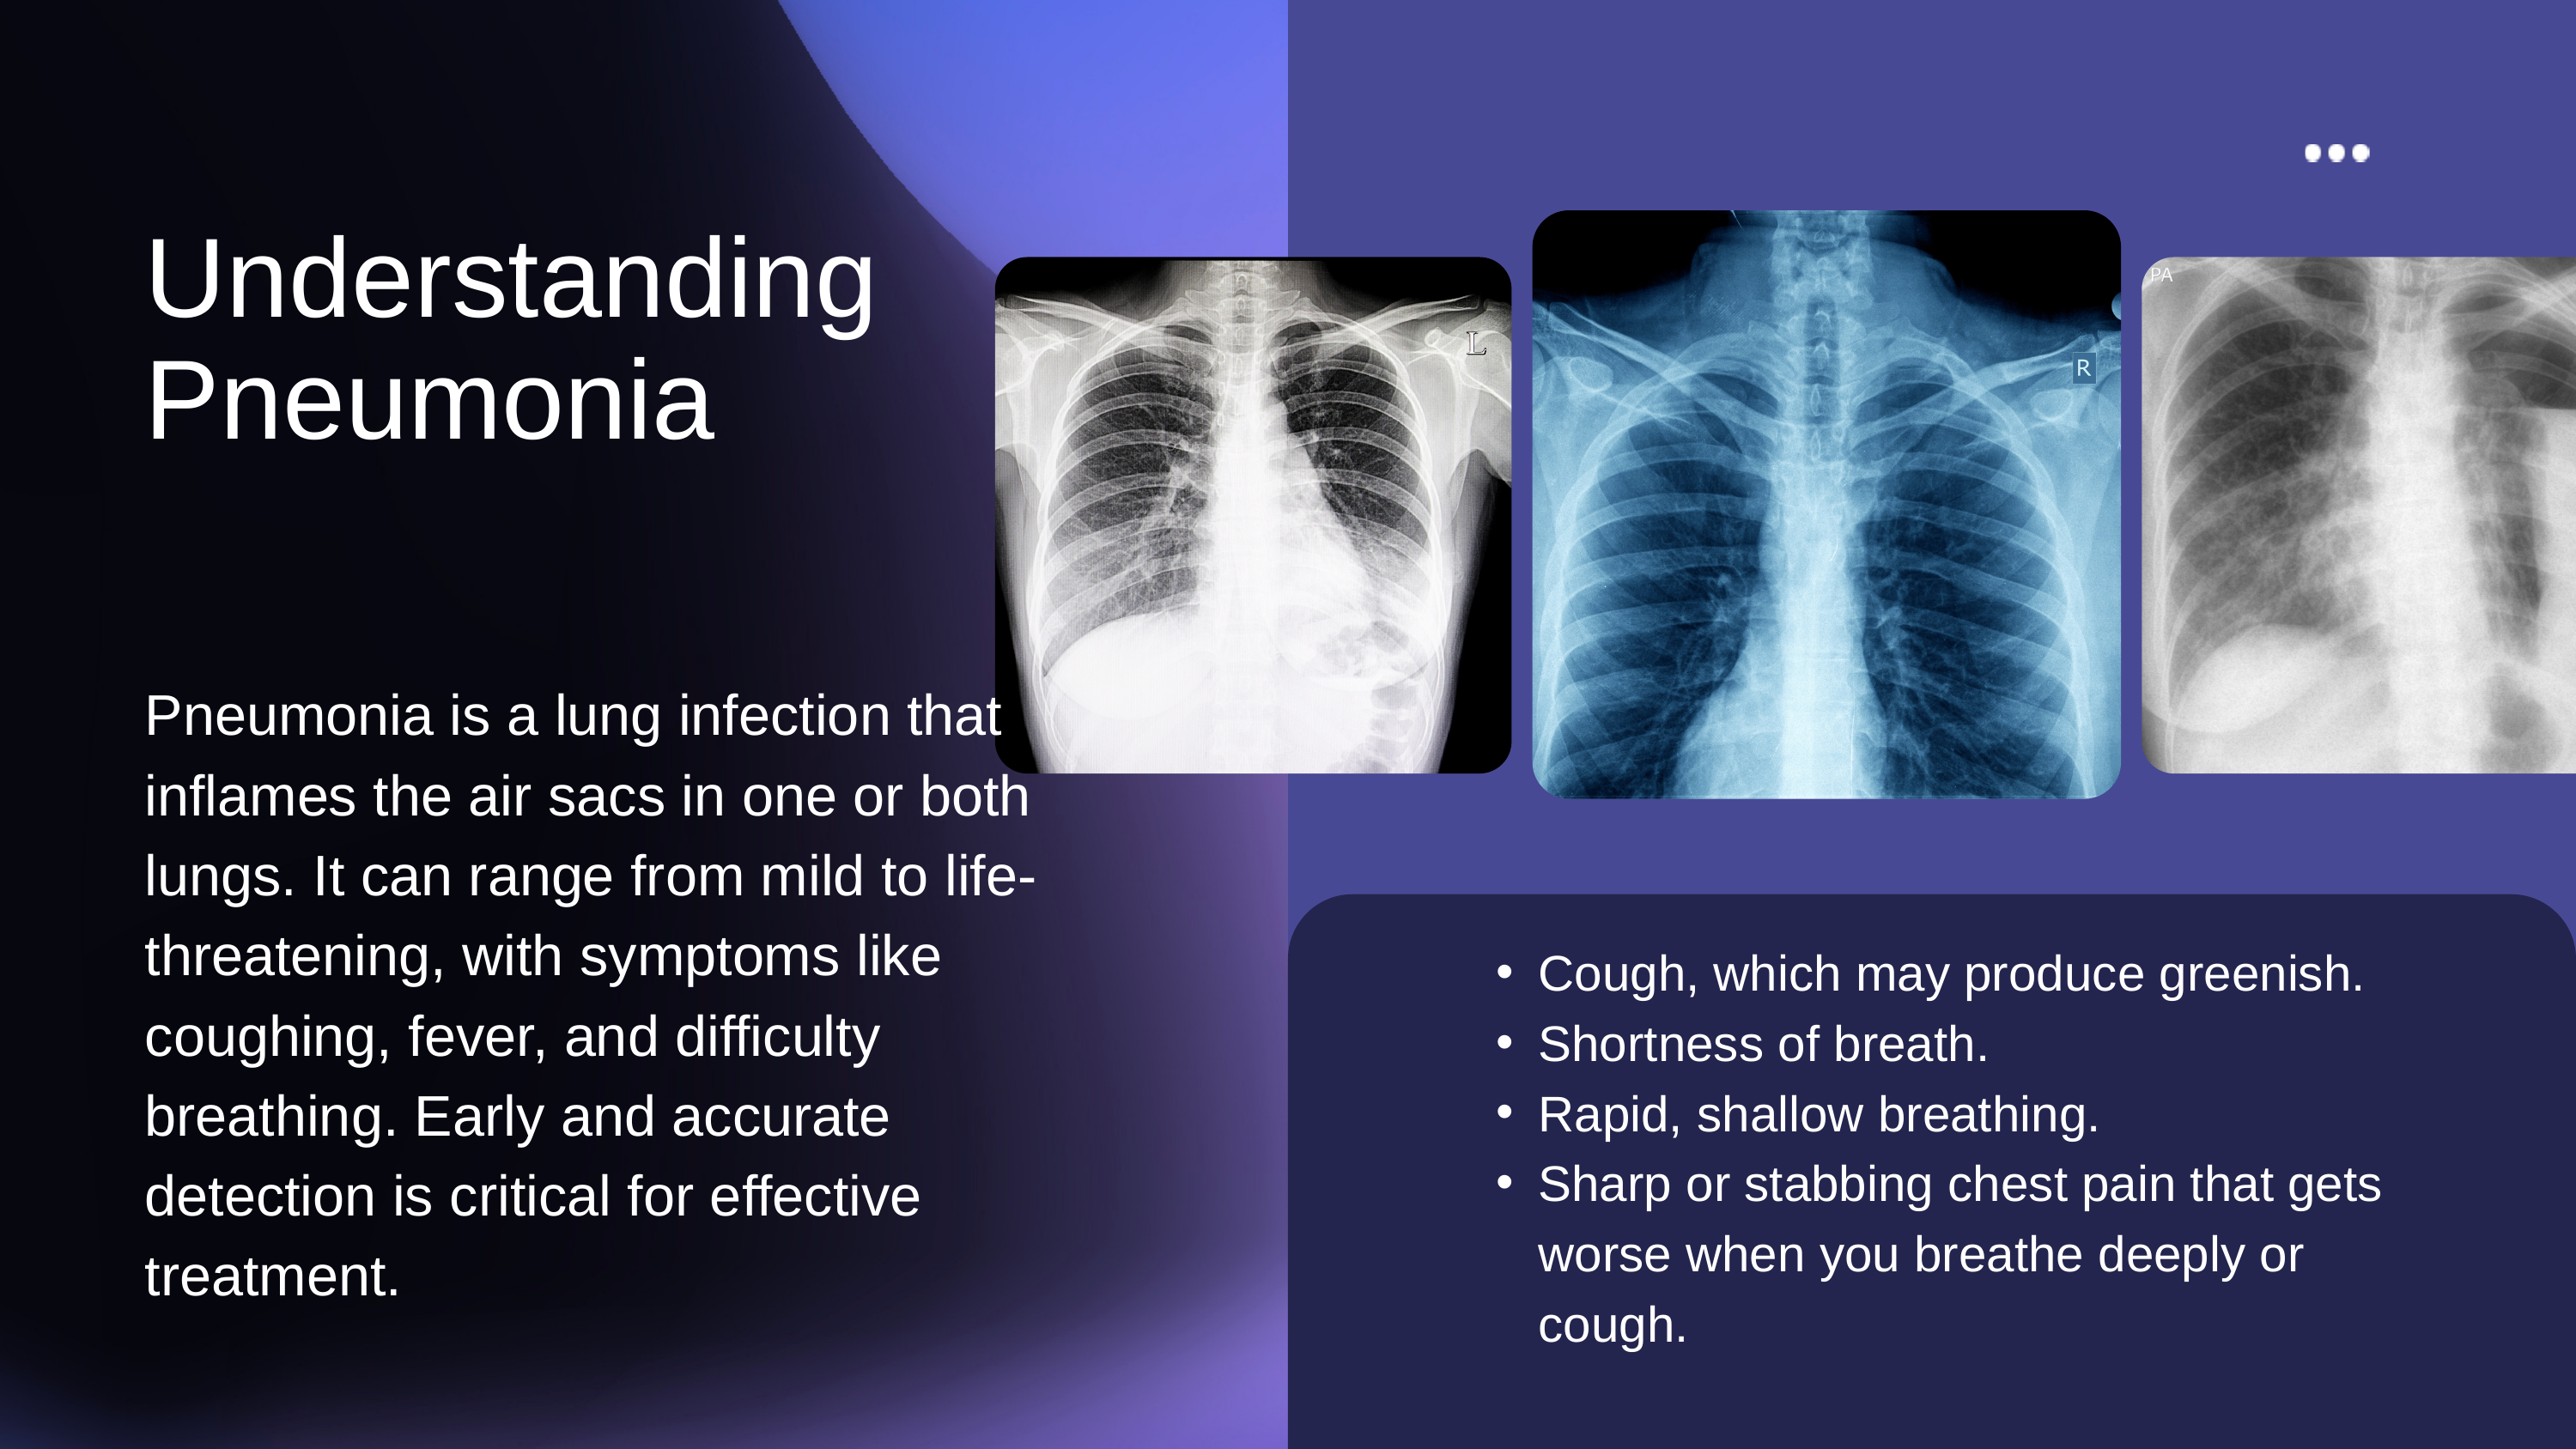

Understanding Pneumonia

Pneumonia is a lung infection that inflames the air sacs in one or both lungs. It can range from mild to life-threatening, with symptoms like coughing, fever, and difficulty breathing. Early and accurate detection is critical for effective treatment.

Cough, which may produce greenish.
Shortness of breath.
Rapid, shallow breathing.
Sharp or stabbing chest pain that gets worse when you breathe deeply or cough.